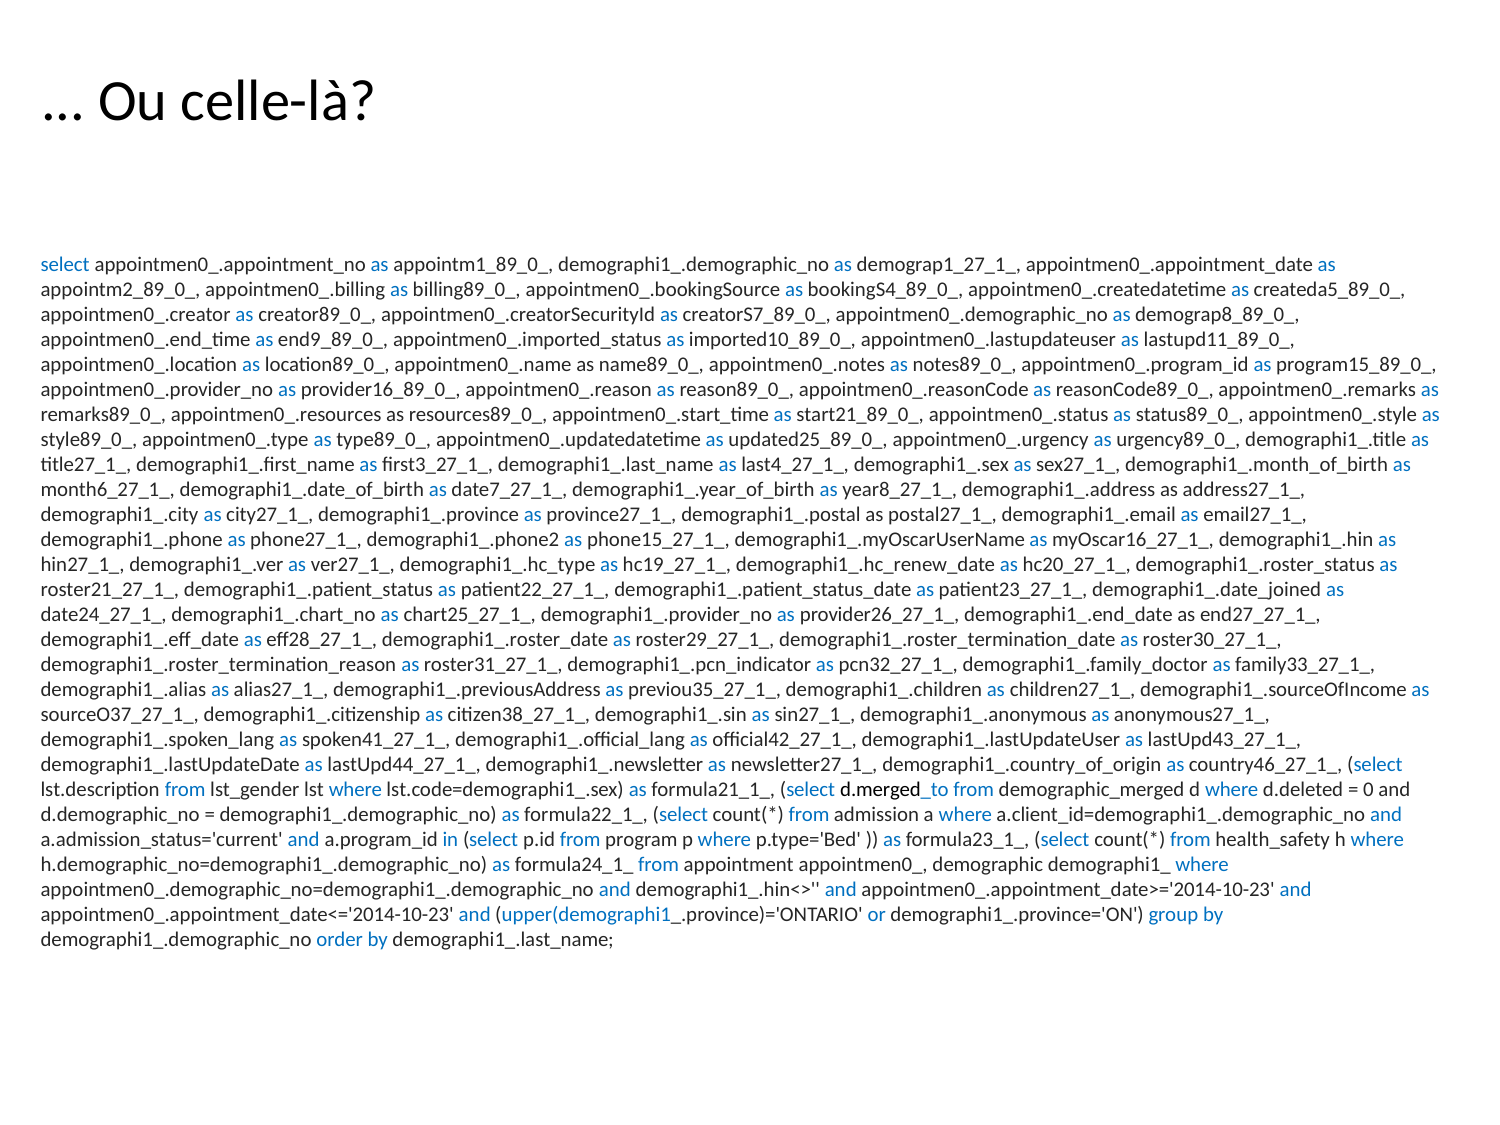

# ... Ou celle-là?
select appointmen0_.appointment_no as appointm1_89_0_, demographi1_.demographic_no as demograp1_27_1_, appointmen0_.appointment_date as appointm2_89_0_, appointmen0_.billing as billing89_0_, appointmen0_.bookingSource as bookingS4_89_0_, appointmen0_.createdatetime as createda5_89_0_, appointmen0_.creator as creator89_0_, appointmen0_.creatorSecurityId as creatorS7_89_0_, appointmen0_.demographic_no as demograp8_89_0_, appointmen0_.end_time as end9_89_0_, appointmen0_.imported_status as imported10_89_0_, appointmen0_.lastupdateuser as lastupd11_89_0_, appointmen0_.location as location89_0_, appointmen0_.name as name89_0_, appointmen0_.notes as notes89_0_, appointmen0_.program_id as program15_89_0_, appointmen0_.provider_no as provider16_89_0_, appointmen0_.reason as reason89_0_, appointmen0_.reasonCode as reasonCode89_0_, appointmen0_.remarks as remarks89_0_, appointmen0_.resources as resources89_0_, appointmen0_.start_time as start21_89_0_, appointmen0_.status as status89_0_, appointmen0_.style as style89_0_, appointmen0_.type as type89_0_, appointmen0_.updatedatetime as updated25_89_0_, appointmen0_.urgency as urgency89_0_, demographi1_.title as title27_1_, demographi1_.first_name as first3_27_1_, demographi1_.last_name as last4_27_1_, demographi1_.sex as sex27_1_, demographi1_.month_of_birth as month6_27_1_, demographi1_.date_of_birth as date7_27_1_, demographi1_.year_of_birth as year8_27_1_, demographi1_.address as address27_1_, demographi1_.city as city27_1_, demographi1_.province as province27_1_, demographi1_.postal as postal27_1_, demographi1_.email as email27_1_, demographi1_.phone as phone27_1_, demographi1_.phone2 as phone15_27_1_, demographi1_.myOscarUserName as myOscar16_27_1_, demographi1_.hin as hin27_1_, demographi1_.ver as ver27_1_, demographi1_.hc_type as hc19_27_1_, demographi1_.hc_renew_date as hc20_27_1_, demographi1_.roster_status as roster21_27_1_, demographi1_.patient_status as patient22_27_1_, demographi1_.patient_status_date as patient23_27_1_, demographi1_.date_joined as date24_27_1_, demographi1_.chart_no as chart25_27_1_, demographi1_.provider_no as provider26_27_1_, demographi1_.end_date as end27_27_1_, demographi1_.eff_date as eff28_27_1_, demographi1_.roster_date as roster29_27_1_, demographi1_.roster_termination_date as roster30_27_1_, demographi1_.roster_termination_reason as roster31_27_1_, demographi1_.pcn_indicator as pcn32_27_1_, demographi1_.family_doctor as family33_27_1_, demographi1_.alias as alias27_1_, demographi1_.previousAddress as previou35_27_1_, demographi1_.children as children27_1_, demographi1_.sourceOfIncome as sourceO37_27_1_, demographi1_.citizenship as citizen38_27_1_, demographi1_.sin as sin27_1_, demographi1_.anonymous as anonymous27_1_, demographi1_.spoken_lang as spoken41_27_1_, demographi1_.official_lang as official42_27_1_, demographi1_.lastUpdateUser as lastUpd43_27_1_, demographi1_.lastUpdateDate as lastUpd44_27_1_, demographi1_.newsletter as newsletter27_1_, demographi1_.country_of_origin as country46_27_1_, (select lst.description from lst_gender lst where lst.code=demographi1_.sex) as formula21_1_, (select d.merged_to from demographic_merged d where d.deleted = 0 and d.demographic_no = demographi1_.demographic_no) as formula22_1_, (select count(*) from admission a where a.client_id=demographi1_.demographic_no and a.admission_status='current' and a.program_id in (select p.id from program p where p.type='Bed' )) as formula23_1_, (select count(*) from health_safety h where h.demographic_no=demographi1_.demographic_no) as formula24_1_ from appointment appointmen0_, demographic demographi1_ where appointmen0_.demographic_no=demographi1_.demographic_no and demographi1_.hin<>'' and appointmen0_.appointment_date>='2014-10-23' and appointmen0_.appointment_date<='2014-10-23' and (upper(demographi1_.province)='ONTARIO' or demographi1_.province='ON') group by demographi1_.demographic_no order by demographi1_.last_name;